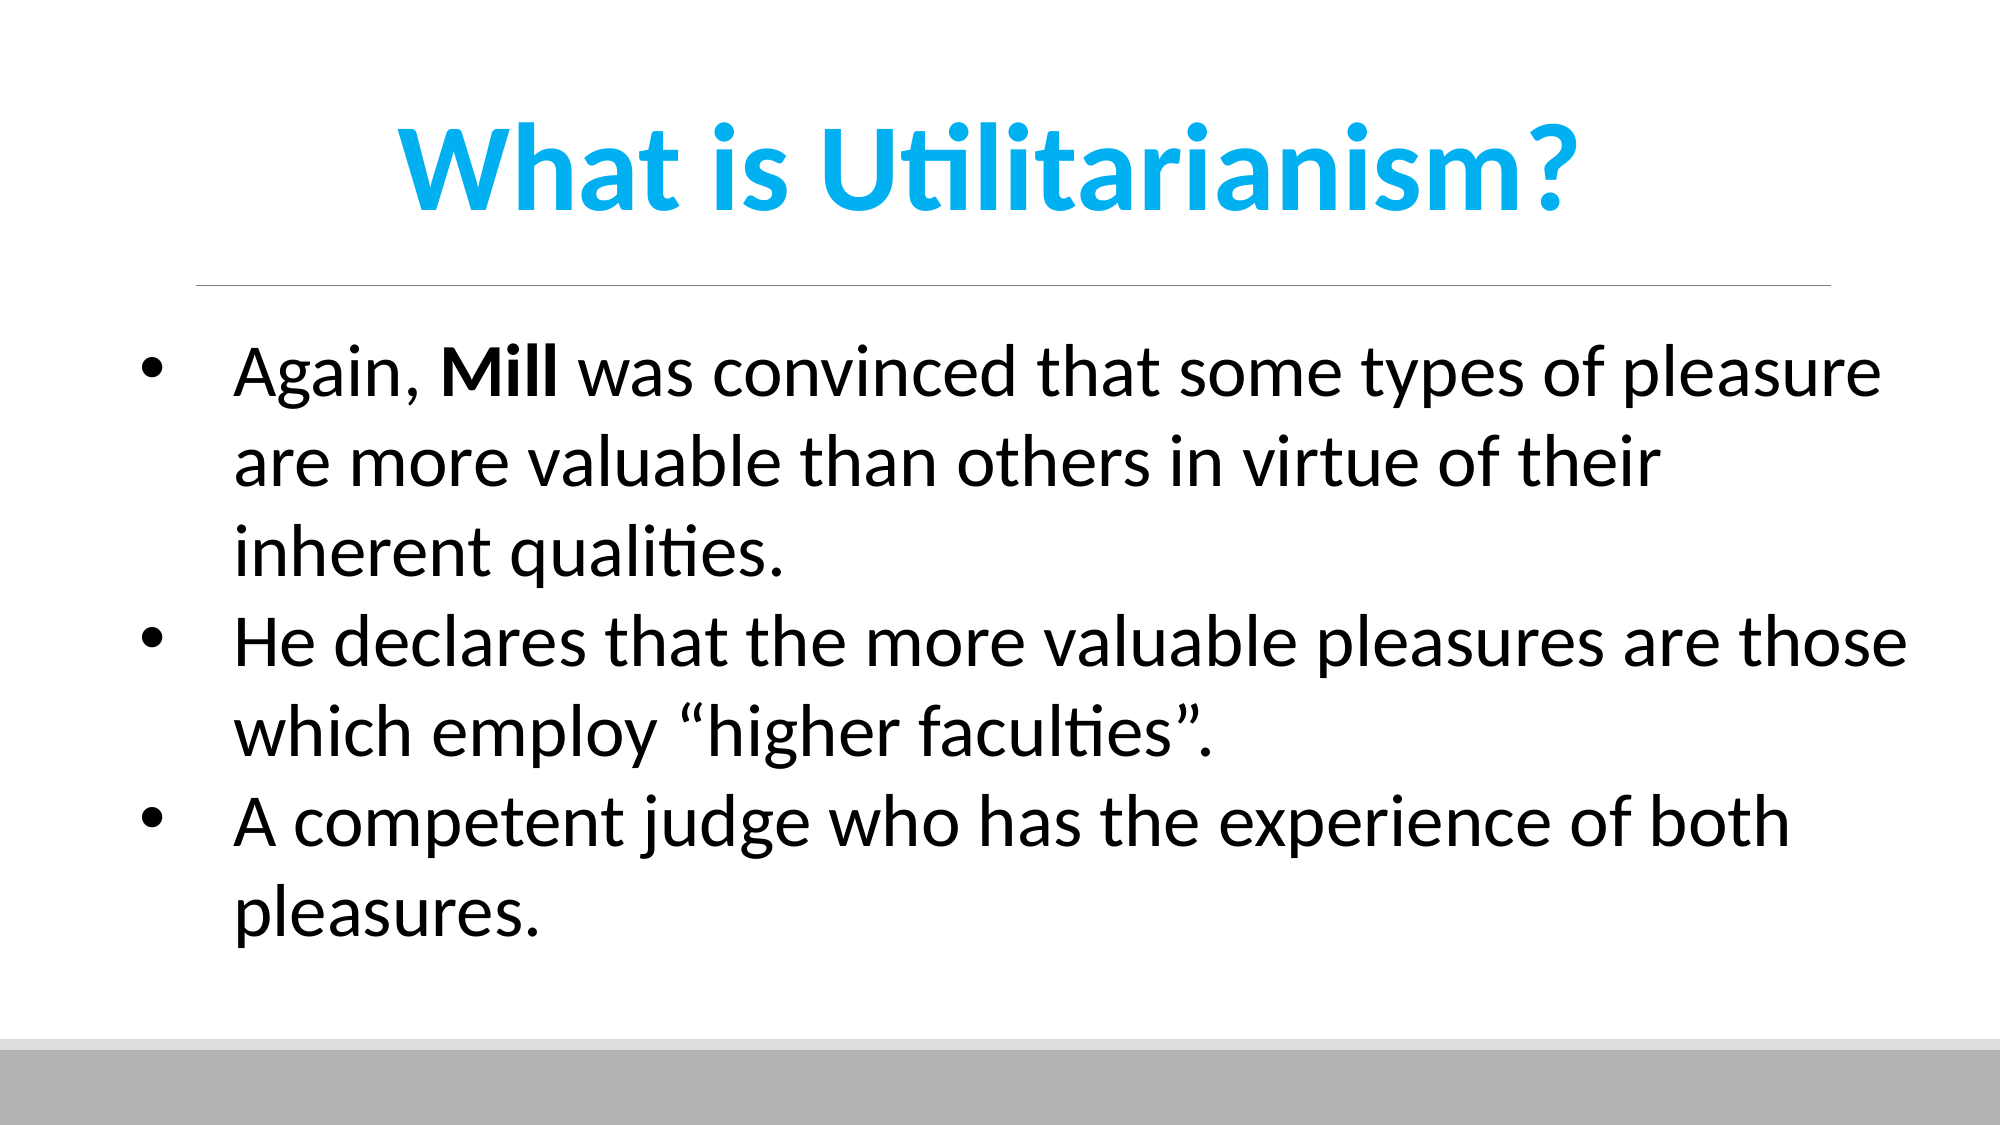

What is Utilitarianism?
Again, Mill was convinced that some types of pleasure are more valuable than others in virtue of their inherent qualities.
He declares that the more valuable pleasures are those which employ “higher faculties”.
A competent judge who has the experience of both pleasures.